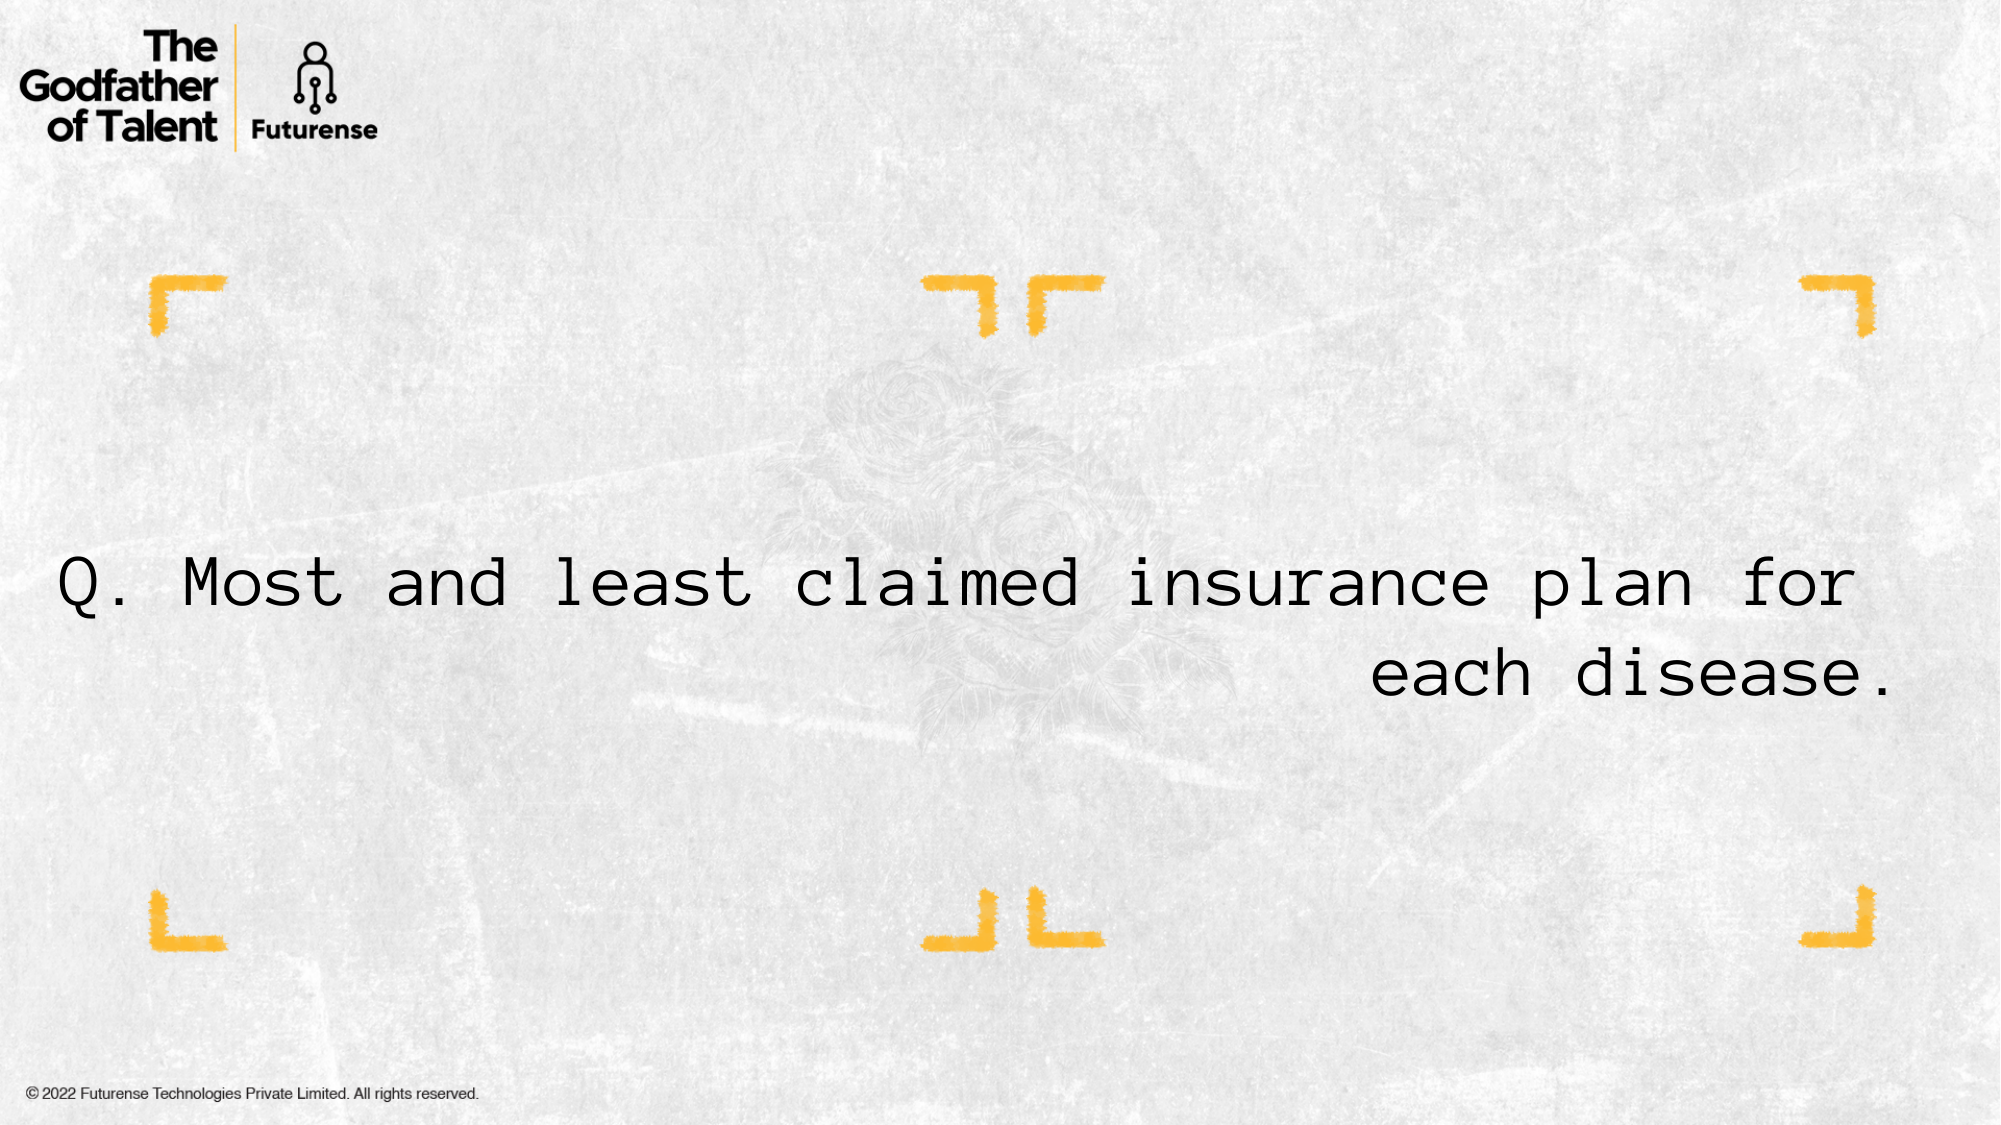

Q. Most and least claimed insurance plan for
each disease.